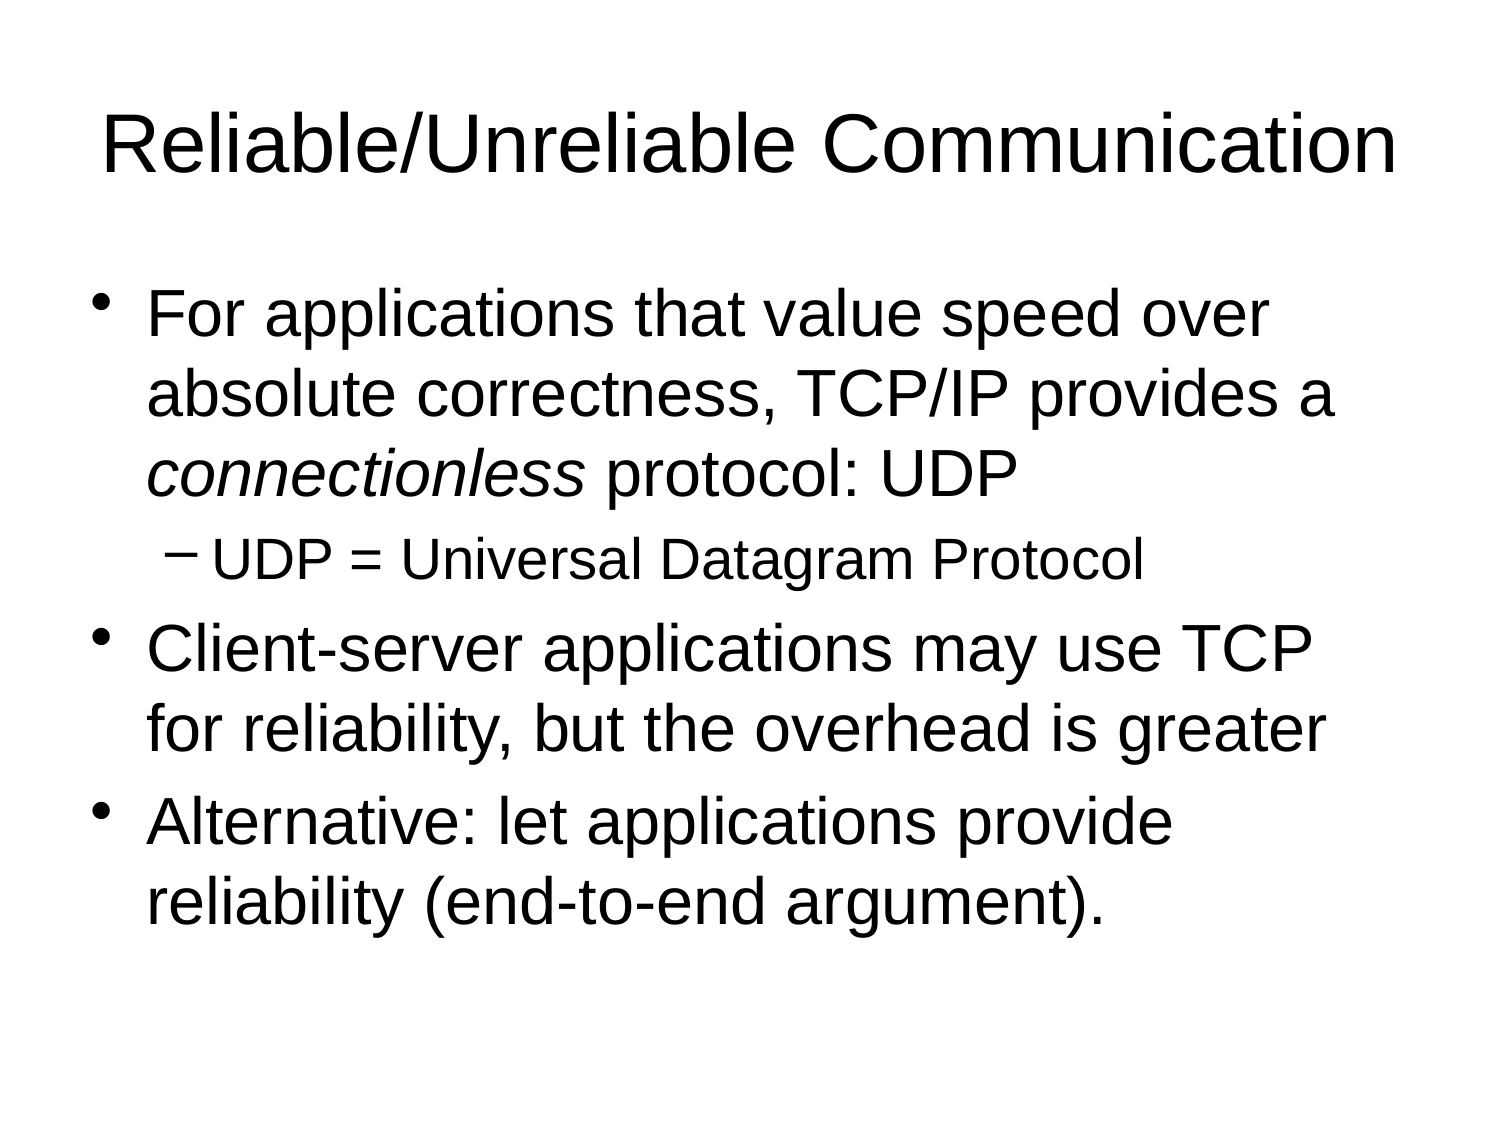

# Reliable/Unreliable Communication
For applications that value speed over absolute correctness, TCP/IP provides a connectionless protocol: UDP
UDP = Universal Datagram Protocol
Client-server applications may use TCP for reliability, but the overhead is greater
Alternative: let applications provide reliability (end-to-end argument).